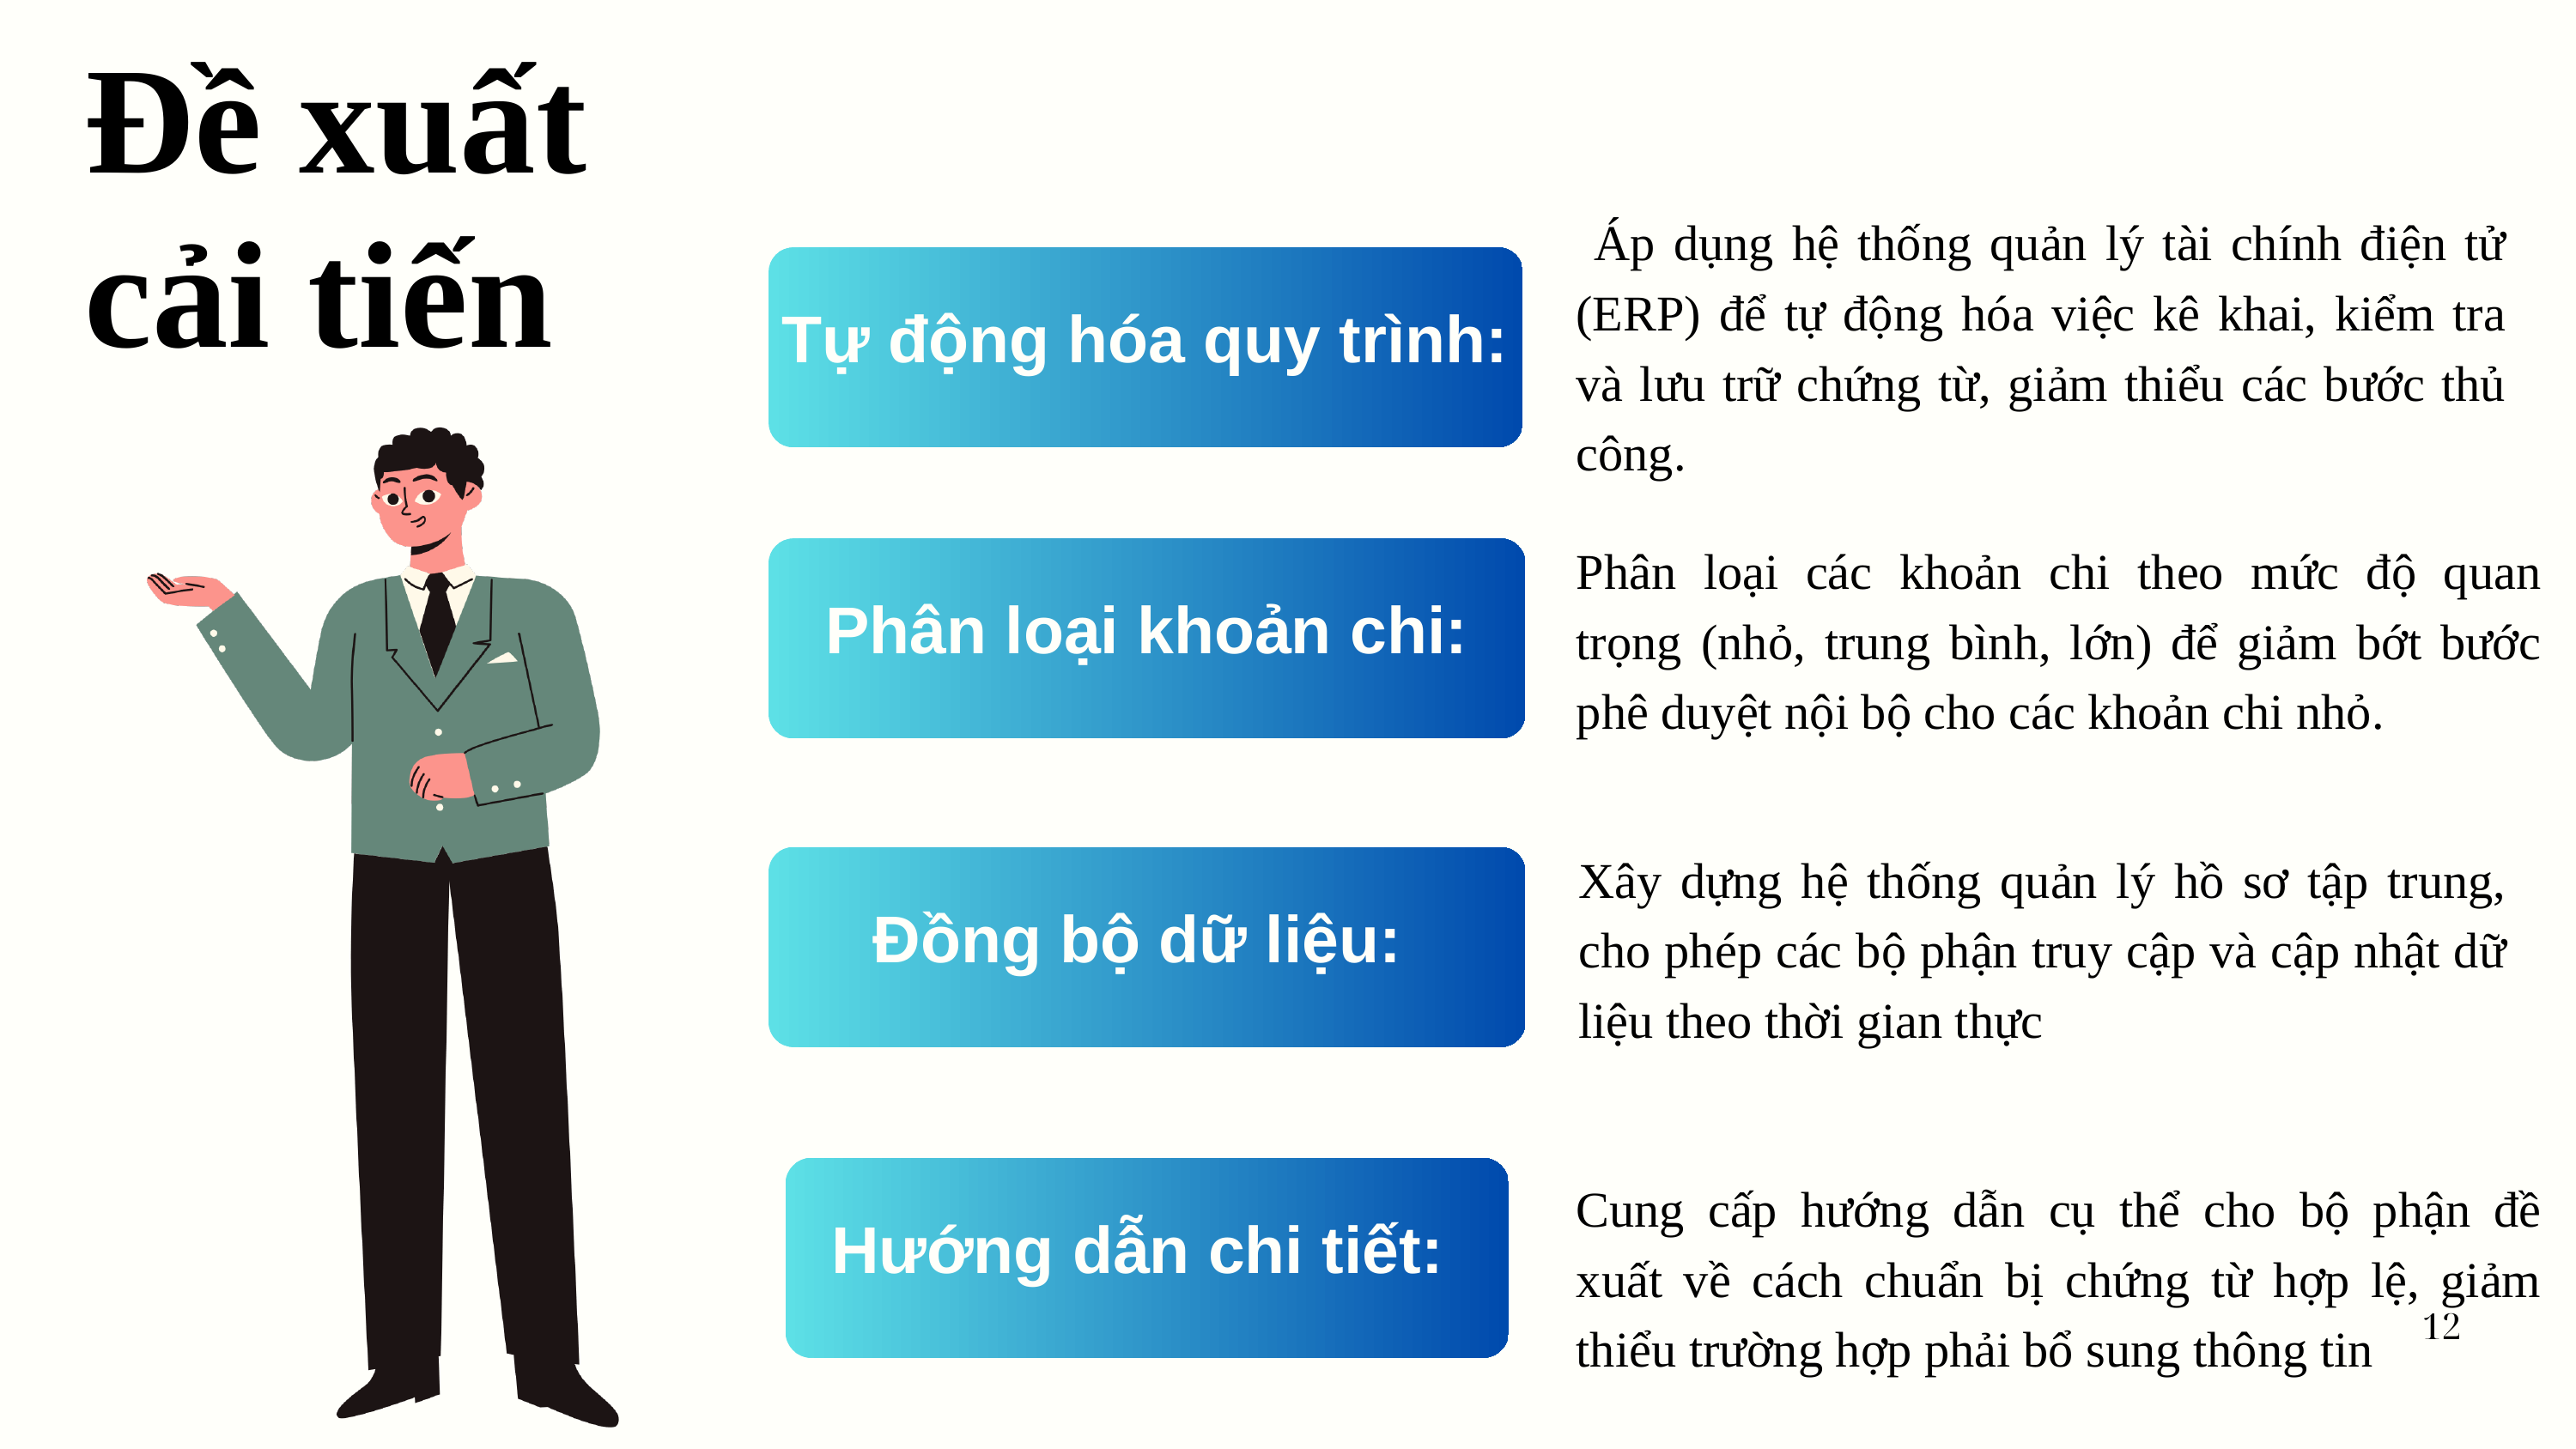

Đề xuất cải tiến
 Áp dụng hệ thống quản lý tài chính điện tử (ERP) để tự động hóa việc kê khai, kiểm tra và lưu trữ chứng từ, giảm thiểu các bước thủ công.

Tự động hóa quy trình:

 Phân loại khoản chi:

Phân loại các khoản chi theo mức độ quan trọng (nhỏ, trung bình, lớn) để giảm bớt bước phê duyệt nội bộ cho các khoản chi nhỏ.

Xây dựng hệ thống quản lý hồ sơ tập trung, cho phép các bộ phận truy cập và cập nhật dữ liệu theo thời gian thực

Đồng bộ dữ liệu:

Hướng dẫn chi tiết:

Cung cấp hướng dẫn cụ thể cho bộ phận đề xuất về cách chuẩn bị chứng từ hợp lệ, giảm thiểu trường hợp phải bổ sung thông tin
12